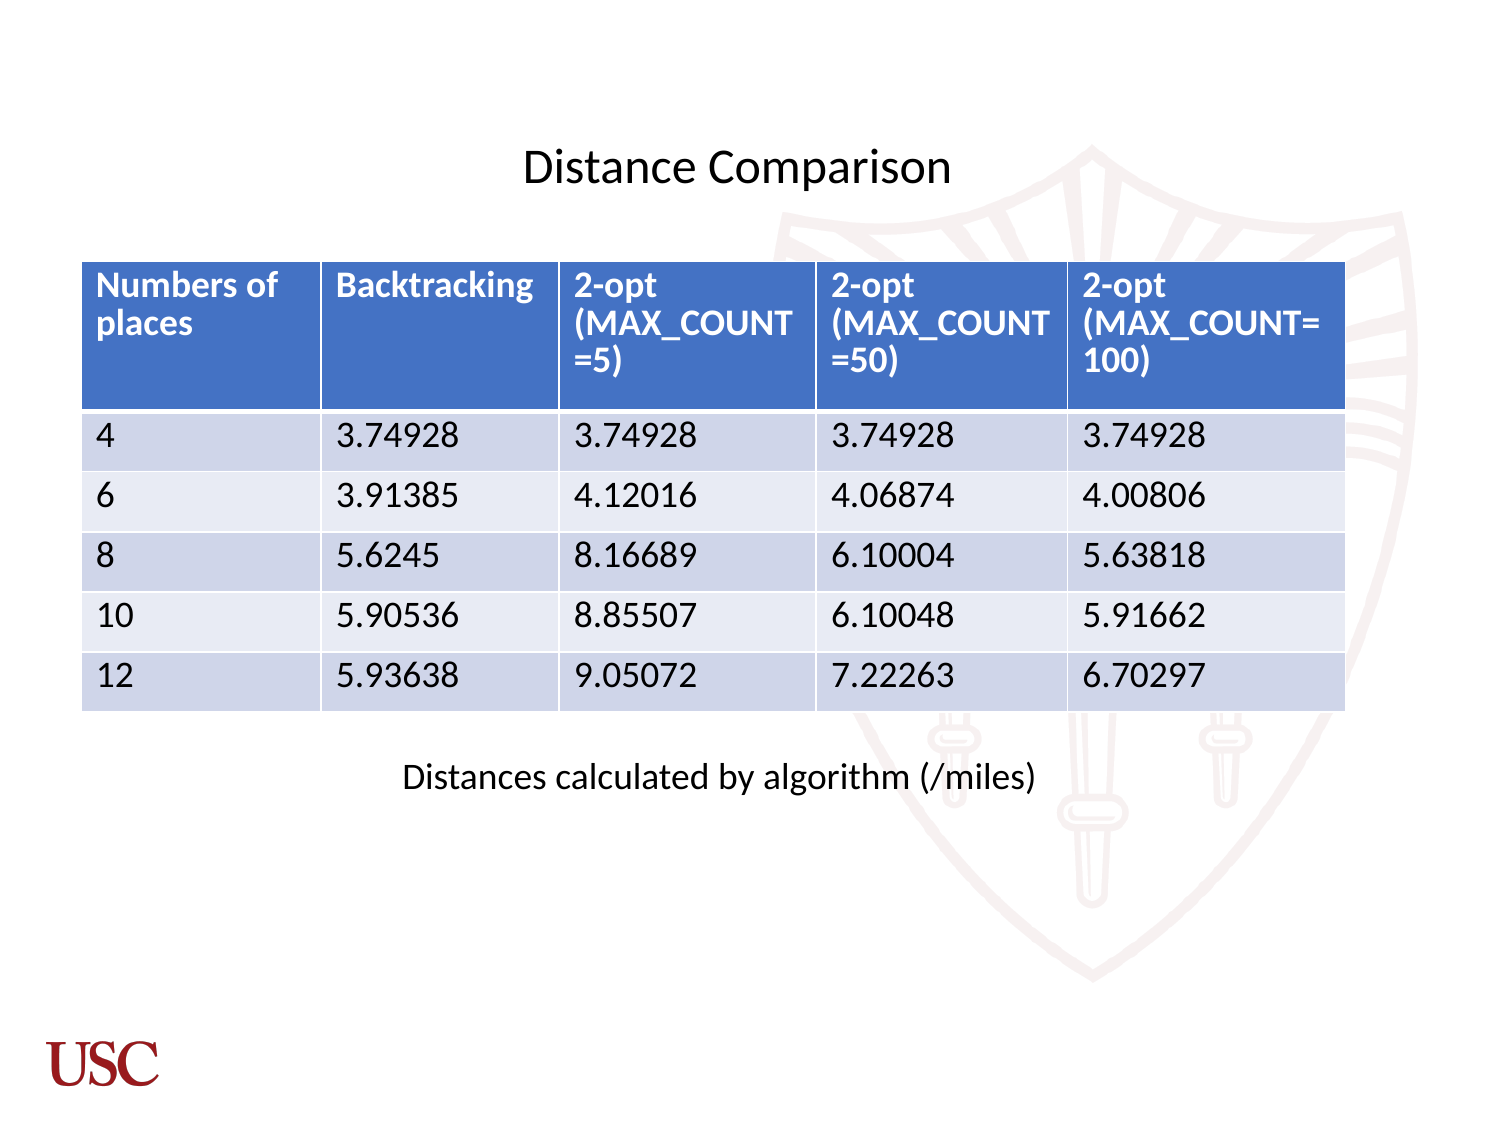

Distance Comparison
| Numbers of places | Backtracking | 2-opt (MAX\_COUNT=5) | 2-opt (MAX\_COUNT=50) | 2-opt (MAX\_COUNT=100) |
| --- | --- | --- | --- | --- |
| 4 | 3.74928 | 3.74928 | 3.74928 | 3.74928 |
| 6 | 3.91385 | 4.12016 | 4.06874 | 4.00806 |
| 8 | 5.6245 | 8.16689 | 6.10004 | 5.63818 |
| 10 | 5.90536 | 8.85507 | 6.10048 | 5.91662 |
| 12 | 5.93638 | 9.05072 | 7.22263 | 6.70297 |
Distances calculated by algorithm (/miles)